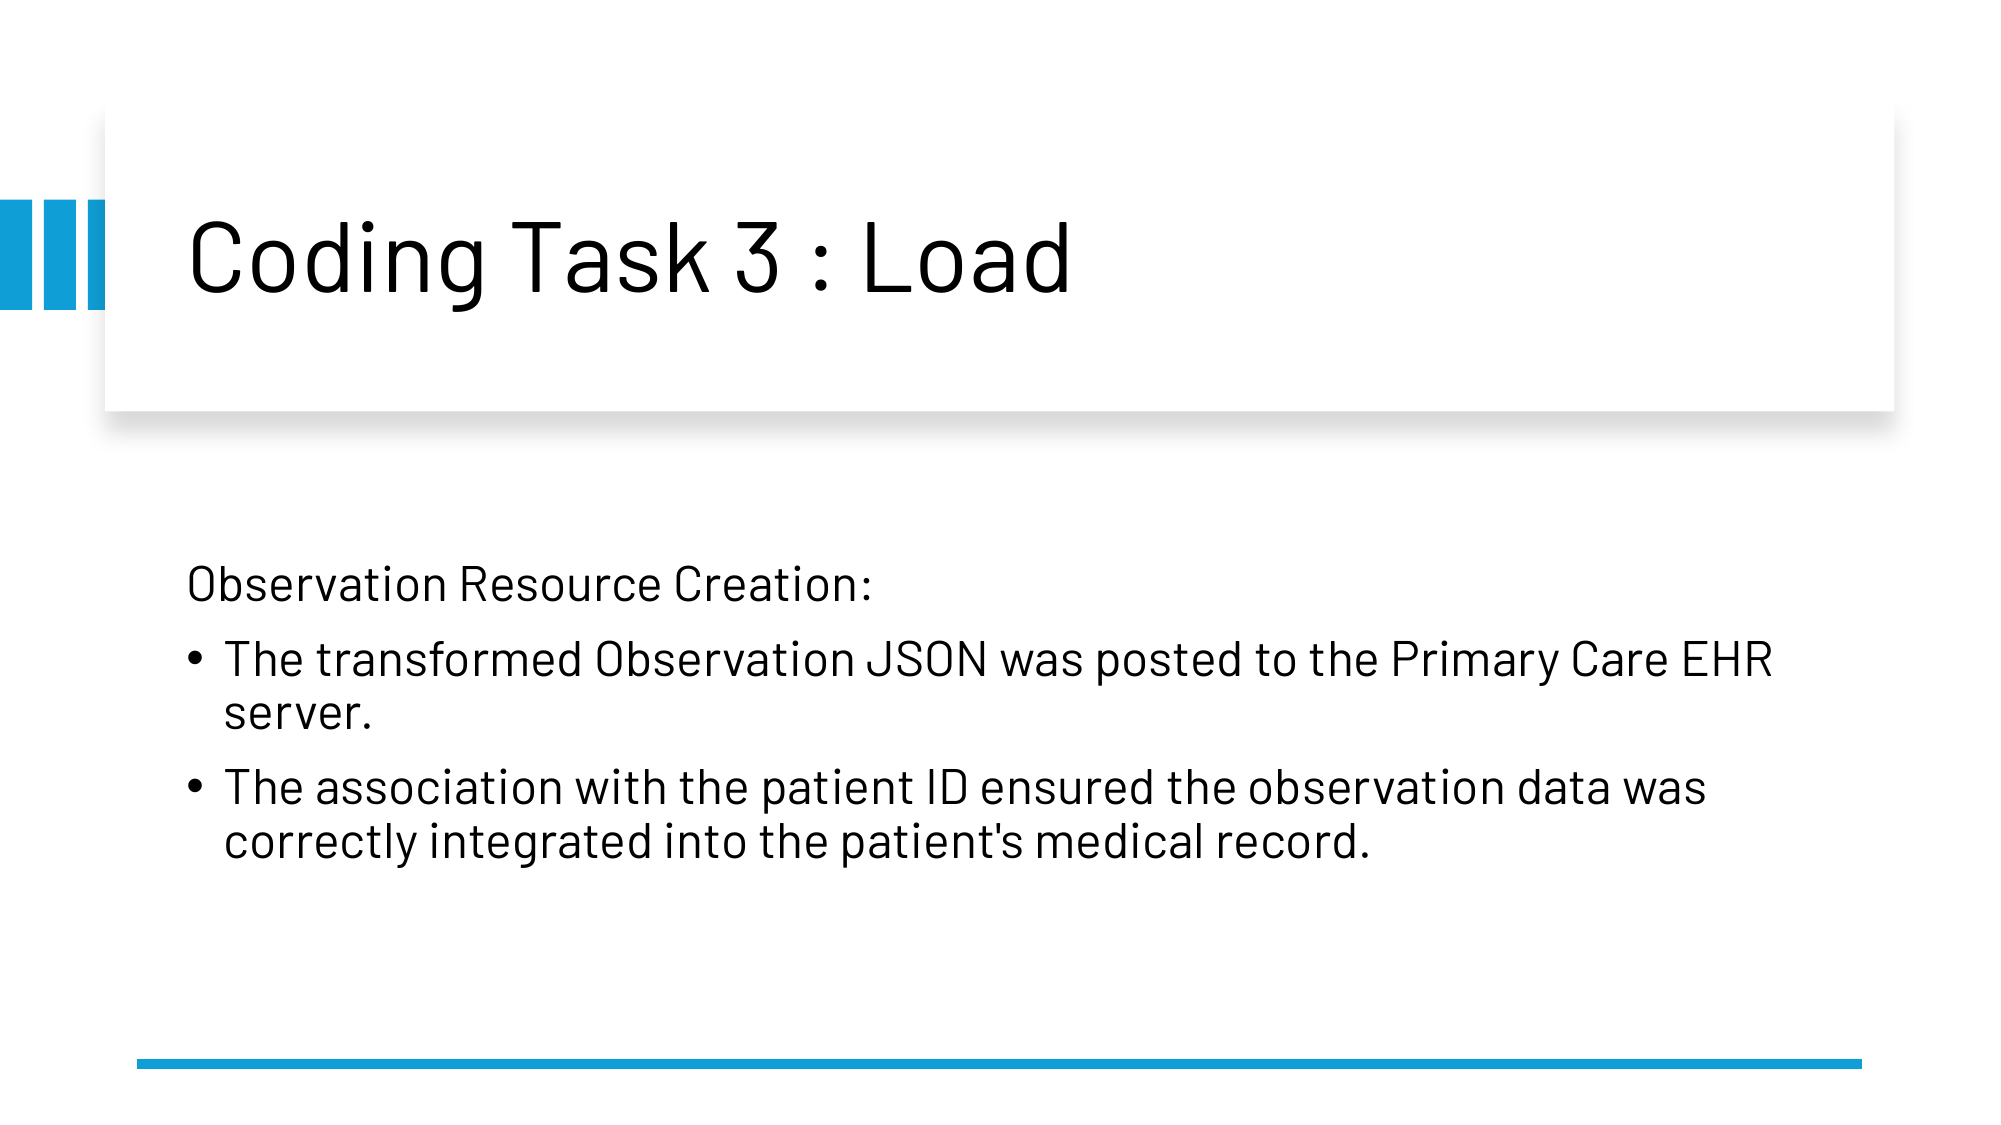

# Coding Task 3 : Load

Observation Resource Creation:
The transformed Observation JSON was posted to the Primary Care EHR server.
The association with the patient ID ensured the observation data was correctly integrated into the patient's medical record.